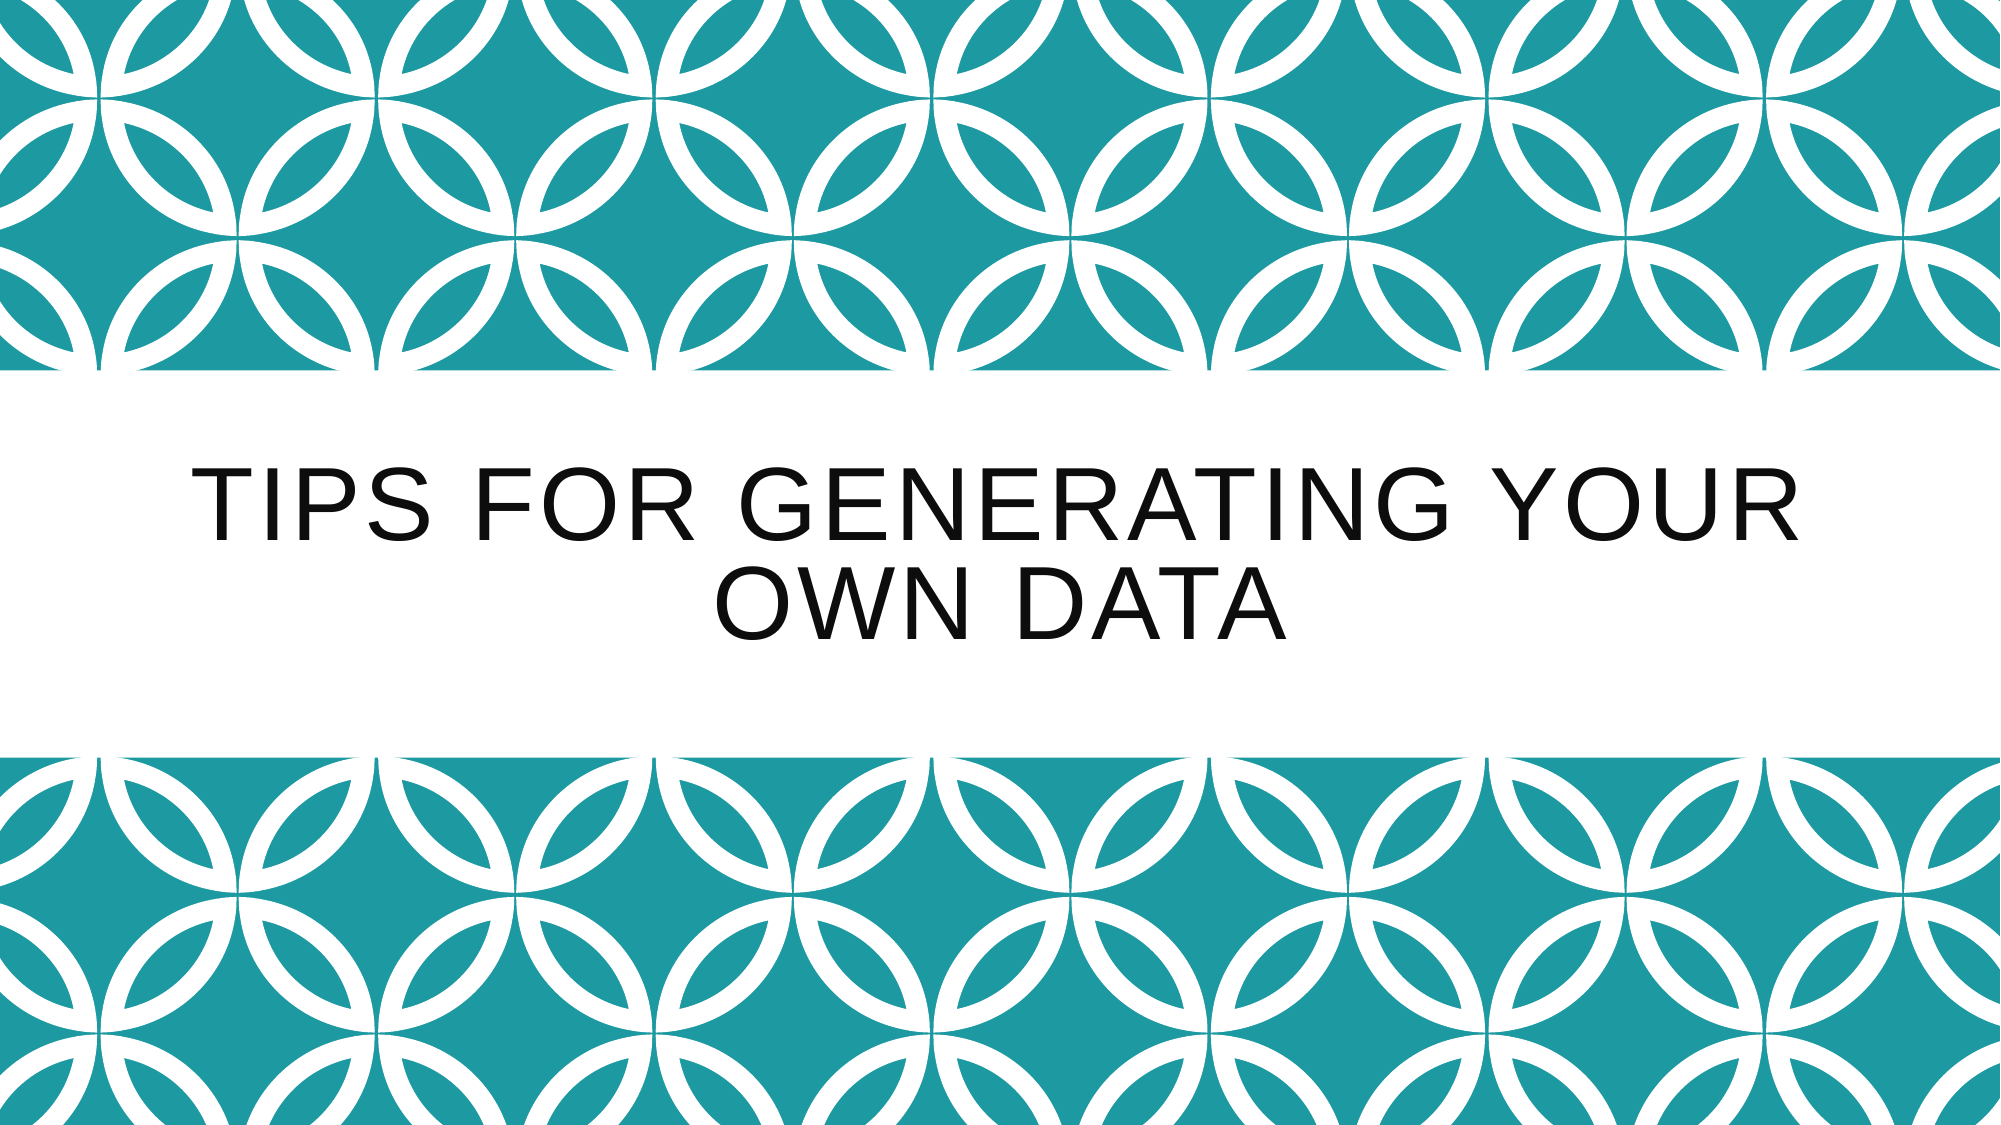

# Tips for Generating Your Own Data